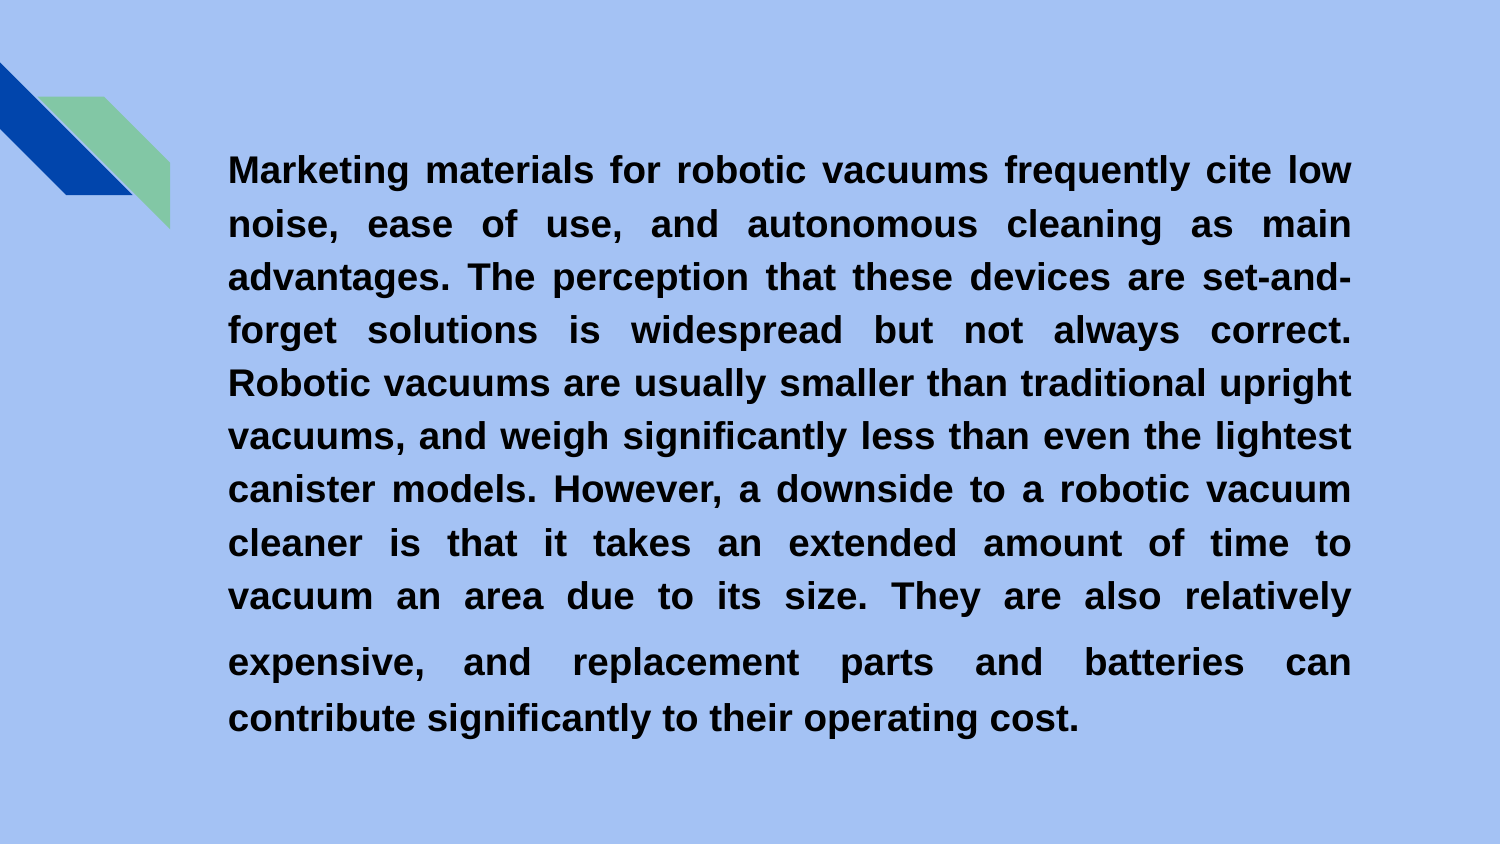

Marketing materials for robotic vacuums frequently cite low noise, ease of use, and autonomous cleaning as main advantages. The perception that these devices are set-and-forget solutions is widespread but not always correct. Robotic vacuums are usually smaller than traditional upright vacuums, and weigh significantly less than even the lightest canister models. However, a downside to a robotic vacuum cleaner is that it takes an extended amount of time to vacuum an area due to its size. They are also relatively expensive, and replacement parts and batteries can contribute significantly to their operating cost.